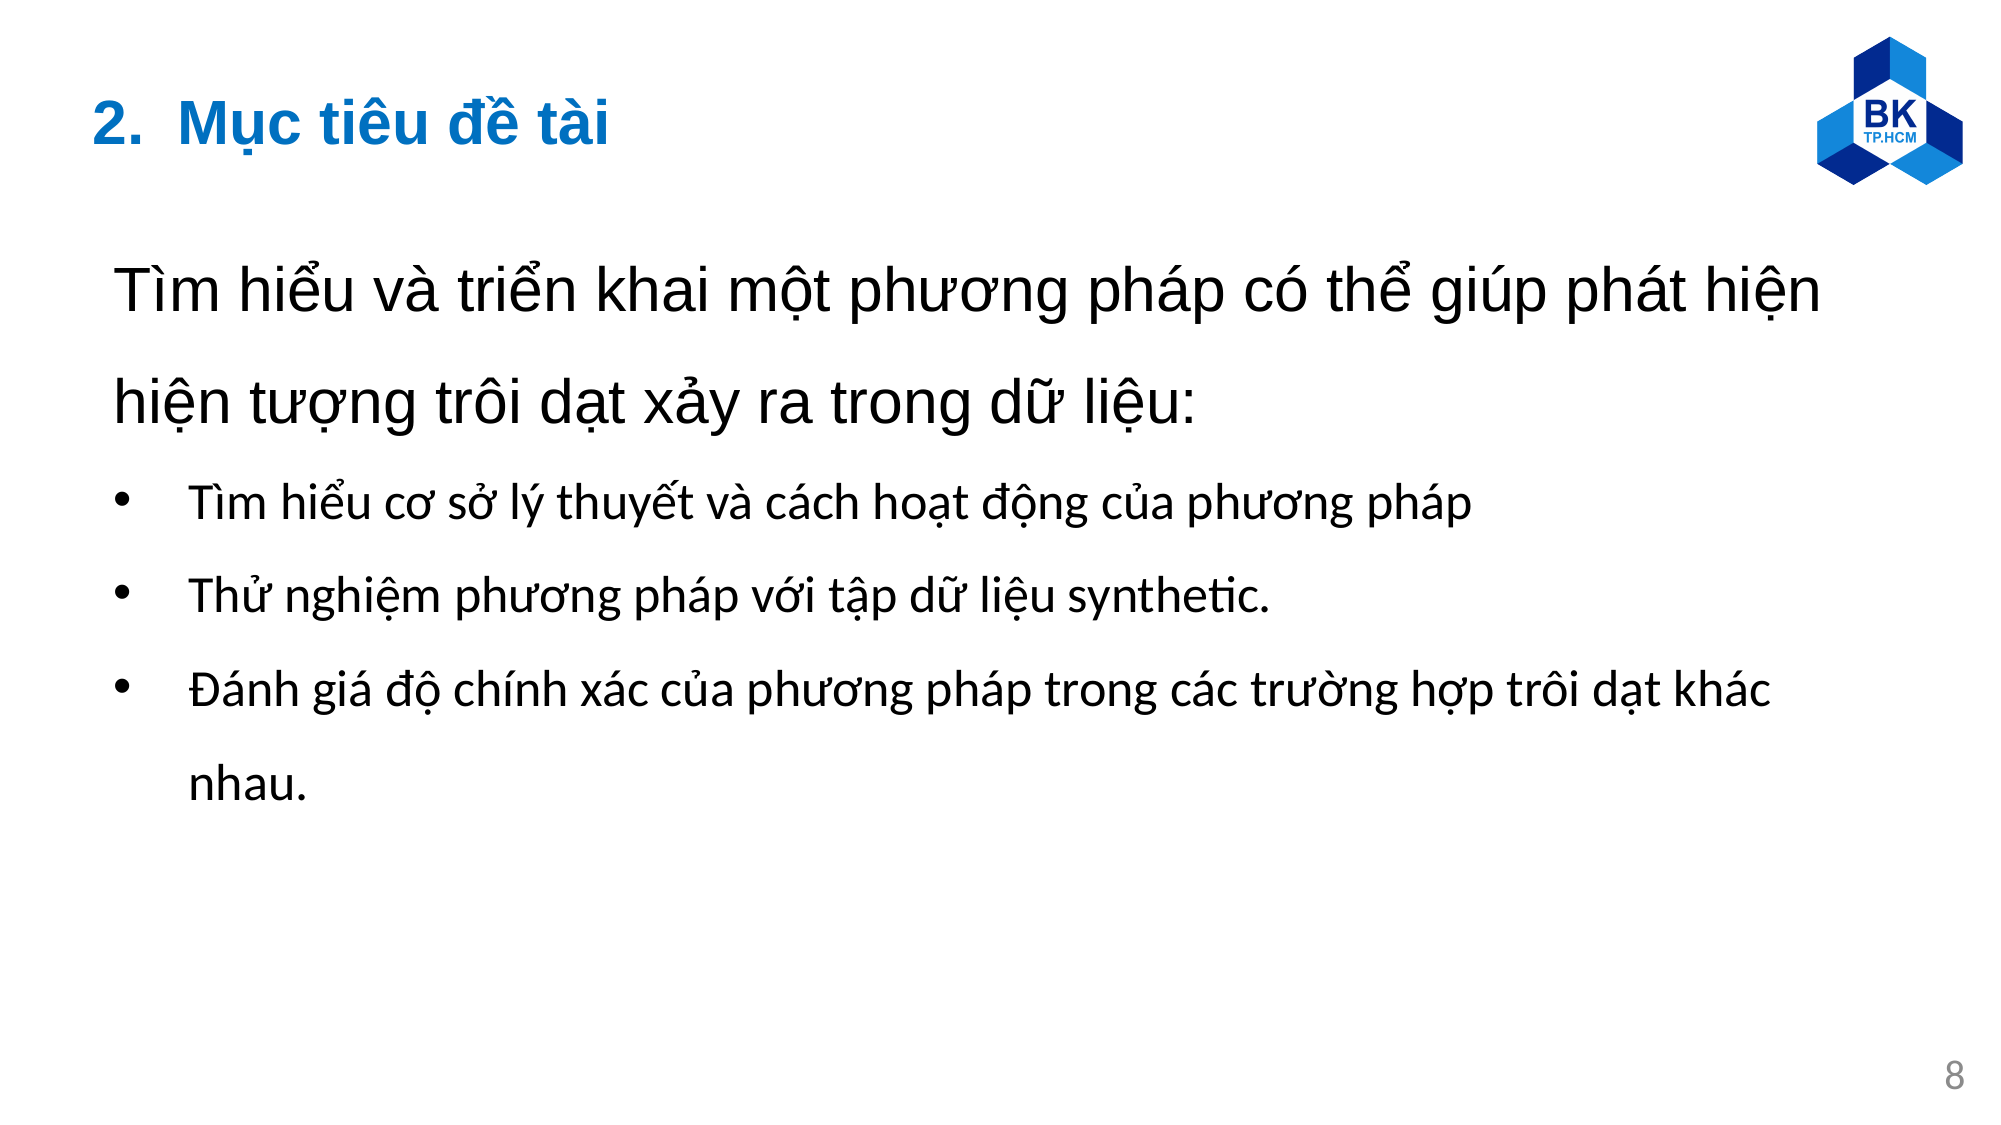

Mục tiêu đề tài
Tìm hiểu và triển khai một phương pháp có thể giúp phát hiện hiện tượng trôi dạt xảy ra trong dữ liệu:
Tìm hiểu cơ sở lý thuyết và cách hoạt động của phương pháp
Thử nghiệm phương pháp với tập dữ liệu synthetic.
Đánh giá độ chính xác của phương pháp trong các trường hợp trôi dạt khác nhau.